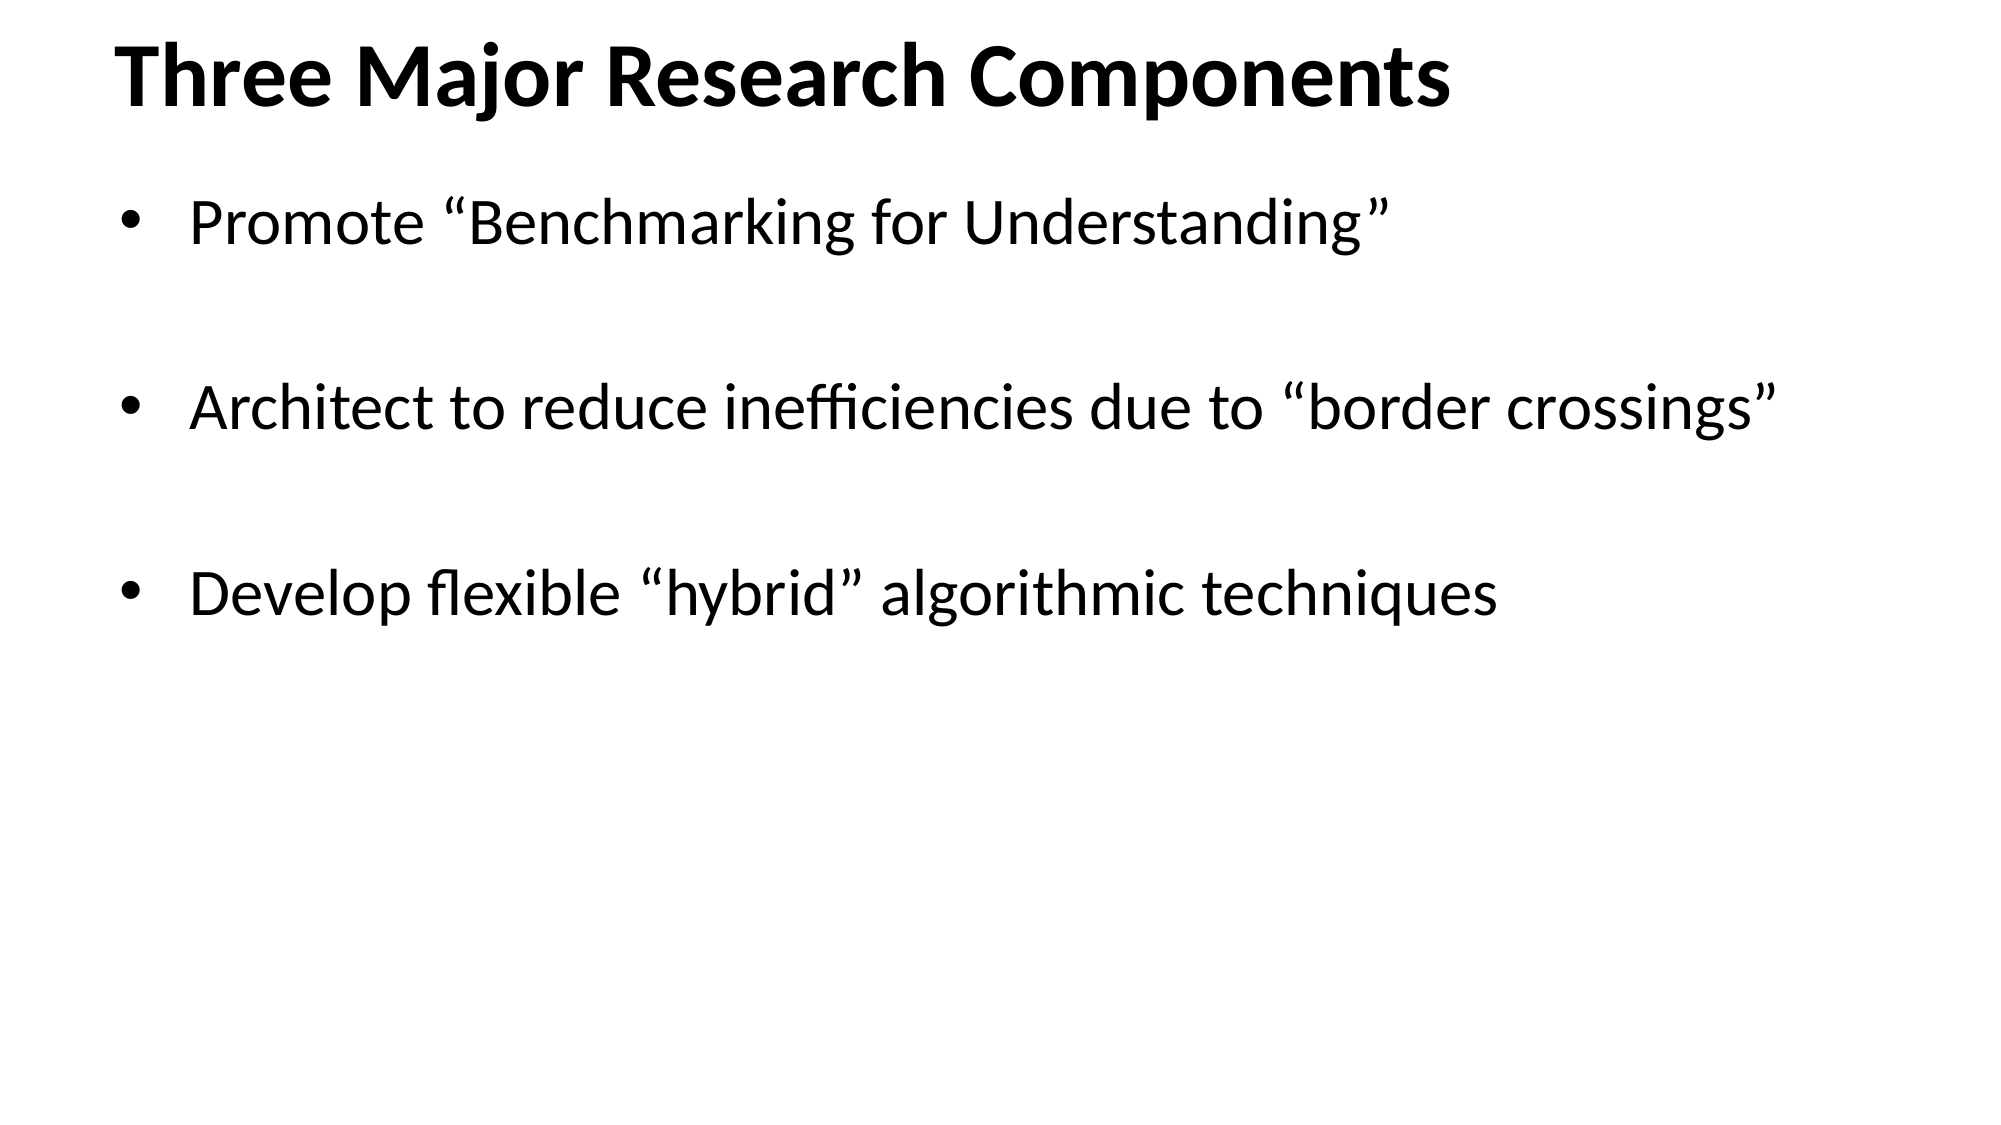

# Three Major Research Components
Promote “Benchmarking for Understanding”

Architect to reduce inefficiencies due to “border crossings”

Develop flexible “hybrid” algorithmic techniques